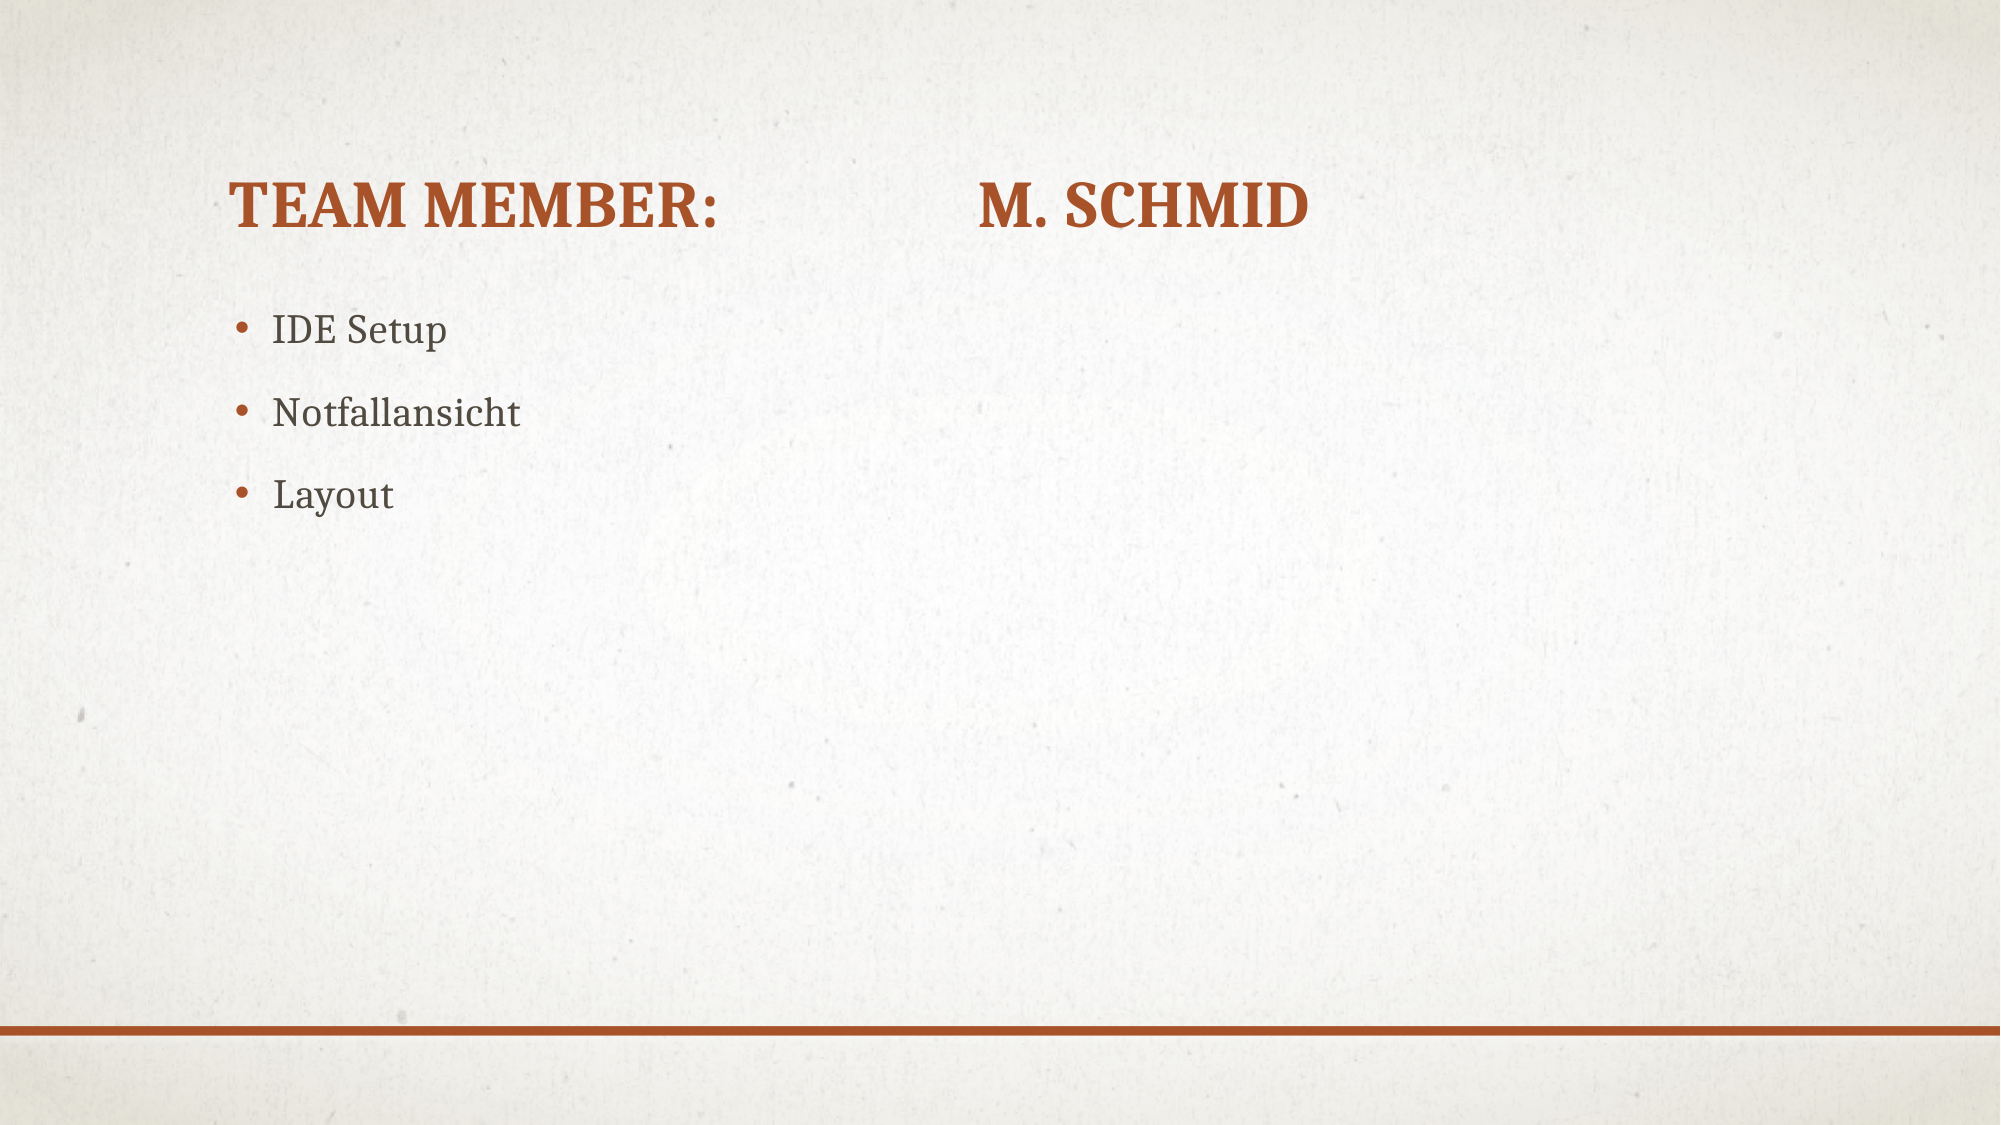

# Team Member:		M. Schmid
IDE Setup
Notfallansicht
Layout